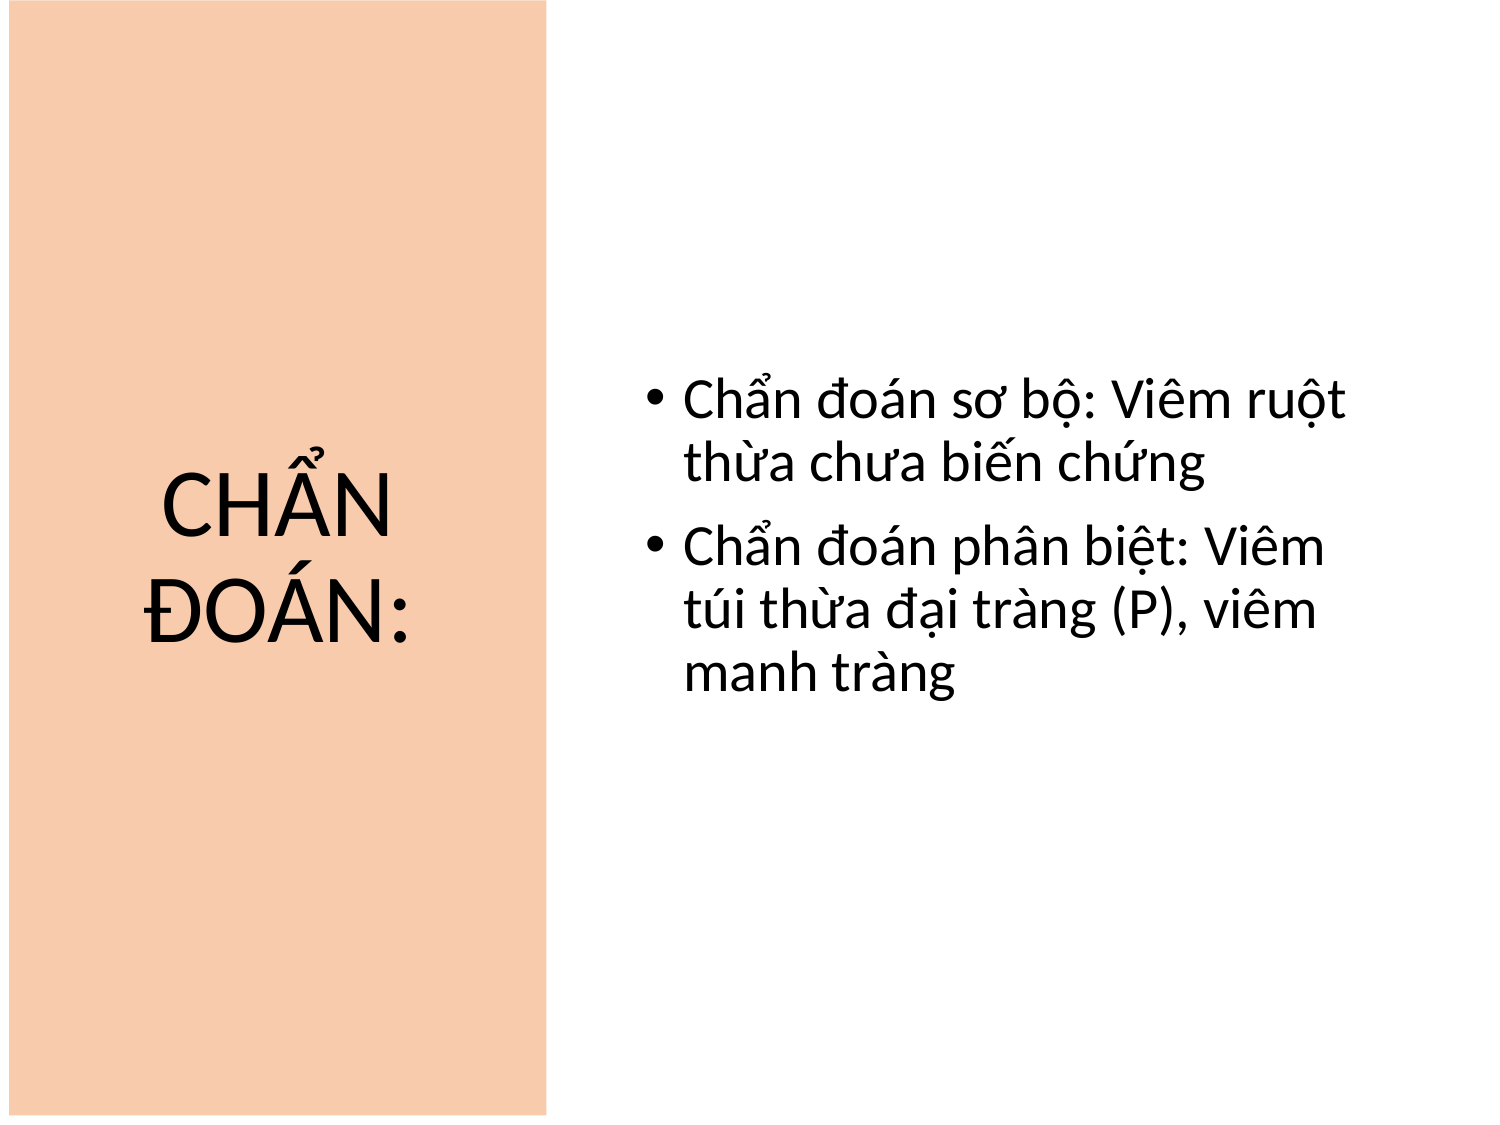

# CHẨN ĐOÁN:
Chẩn đoán sơ bộ: Viêm ruột thừa chưa biến chứng
Chẩn đoán phân biệt: Viêm túi thừa đại tràng (P), viêm manh tràng